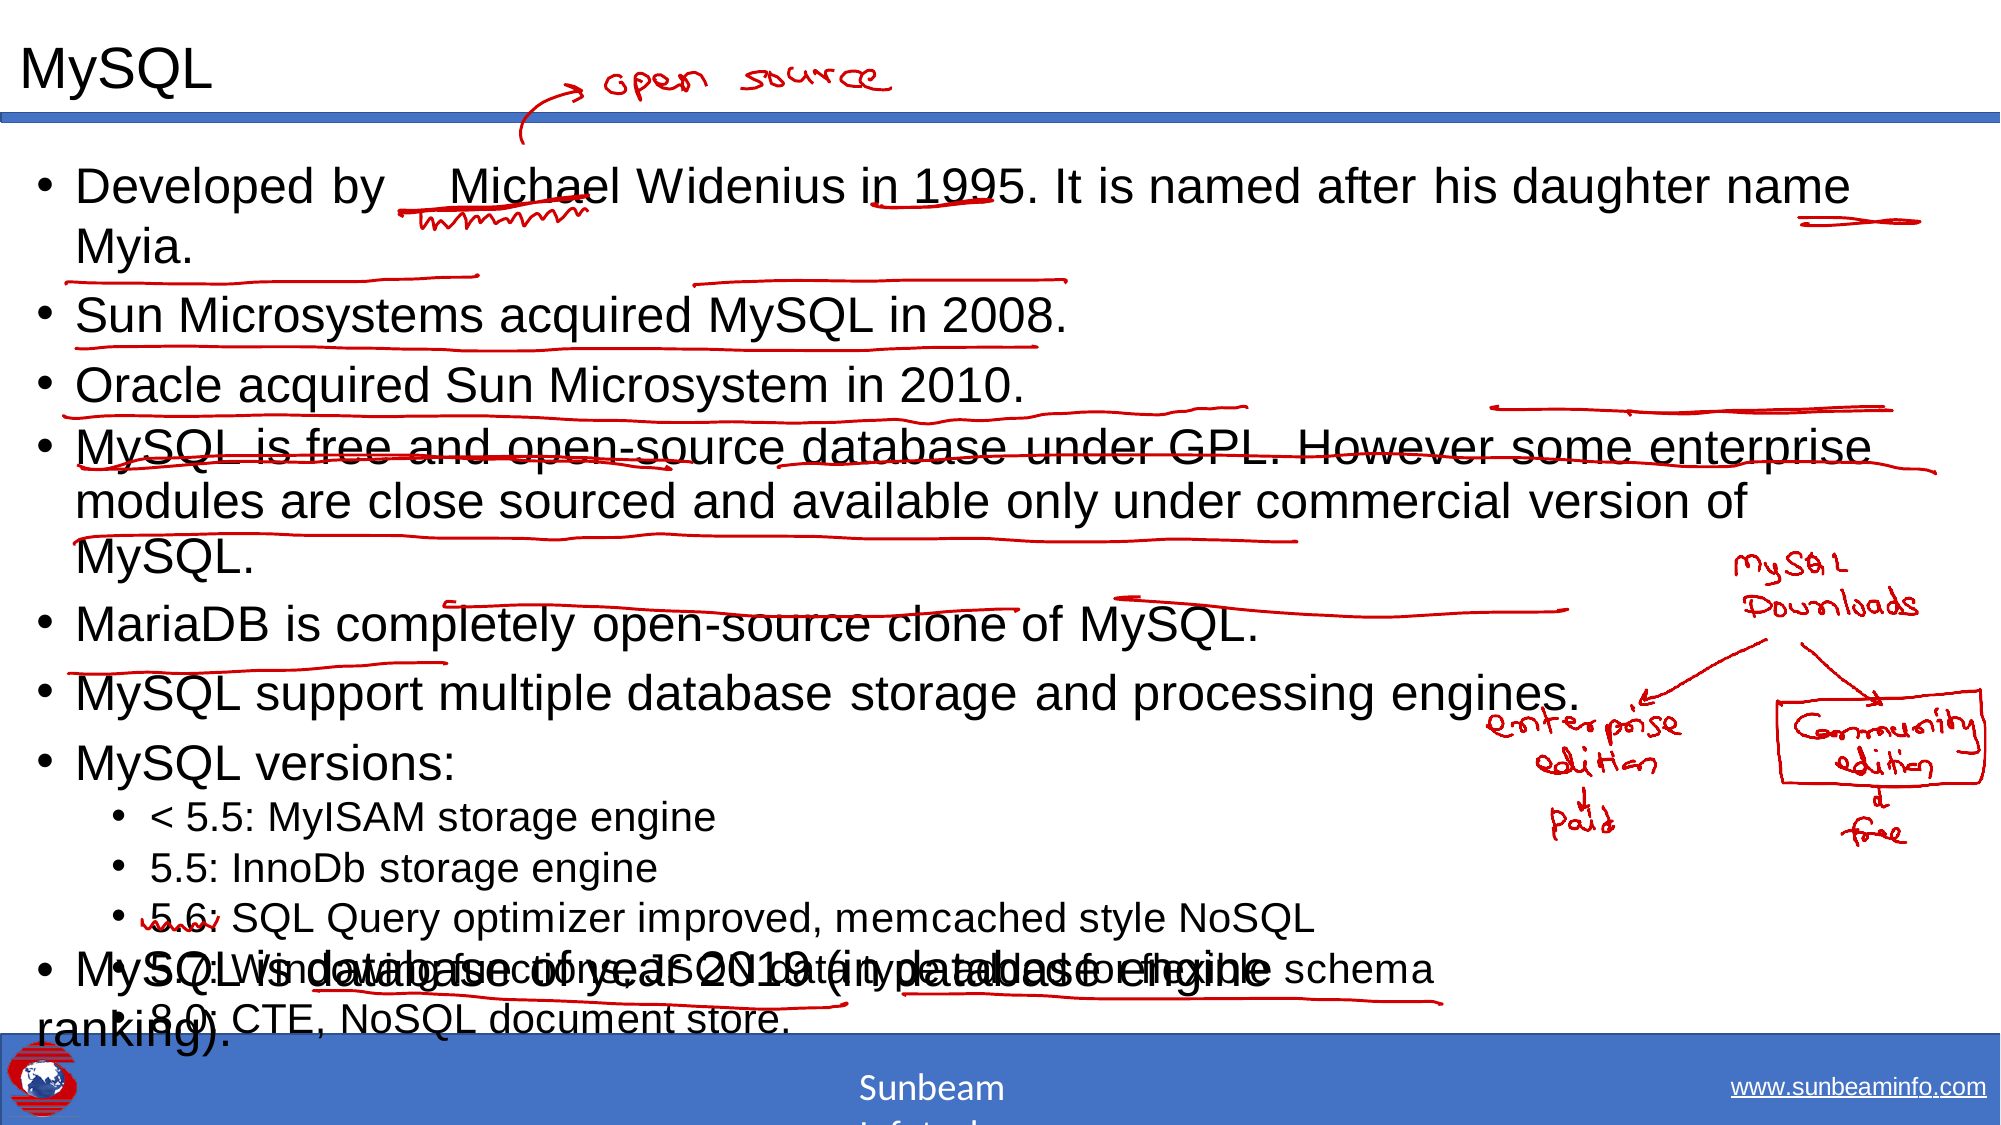

# MySQL

Developed by	Michael Widenius in 1995. It is named after his daughter name Myia.
Sun Microsystems acquired MySQL in 2008.
Oracle acquired Sun Microsystem in 2010.
MySQL is free and open-source database under GPL. However some enterprise
modules are close sourced and available only under commercial version of MySQL.
MariaDB is completely open-source clone of MySQL.
MySQL support multiple database storage and processing engines.
MySQL versions:
< 5.5: MyISAM storage engine
5.5: InnoDb storage engine
5.6: SQL Query optimizer improved, memcached style NoSQL
5.7: Windowing functions, JSON data type added for flexible schema
8.0: CTE, NoSQL document store.

• MySQL is database of year 2019 (in database engine ranking).

Sunbeam Infotech
www.sunbeaminfo.com